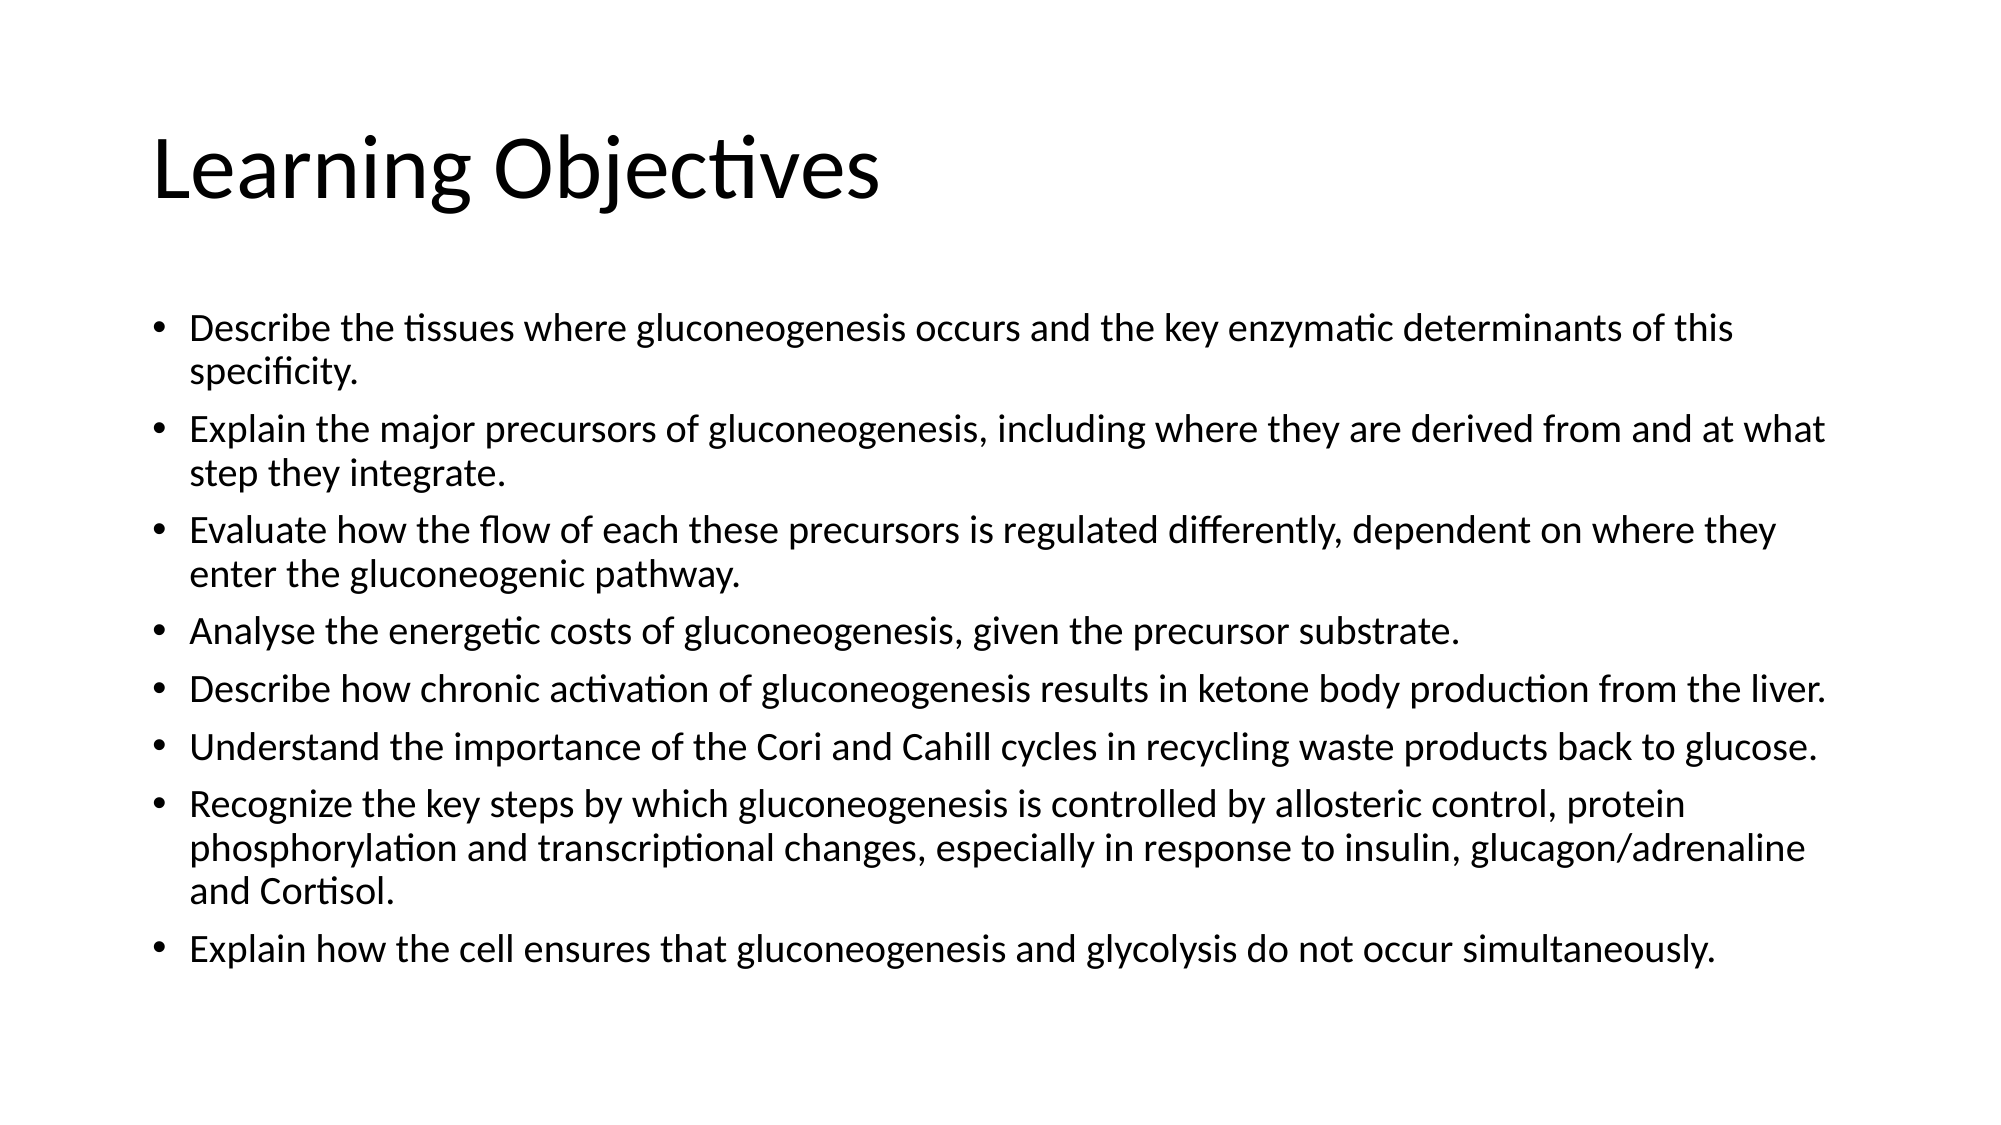

# Learning Objectives
Describe the tissues where gluconeogenesis occurs and the key enzymatic determinants of this specificity.
Explain the major precursors of gluconeogenesis, including where they are derived from and at what step they integrate.
Evaluate how the flow of each these precursors is regulated differently, dependent on where they enter the gluconeogenic pathway.
Analyse the energetic costs of gluconeogenesis, given the precursor substrate.
Describe how chronic activation of gluconeogenesis results in ketone body production from the liver.
Understand the importance of the Cori and Cahill cycles in recycling waste products back to glucose.
Recognize the key steps by which gluconeogenesis is controlled by allosteric control, protein phosphorylation and transcriptional changes, especially in response to insulin, glucagon/adrenaline and Cortisol.
Explain how the cell ensures that gluconeogenesis and glycolysis do not occur simultaneously.